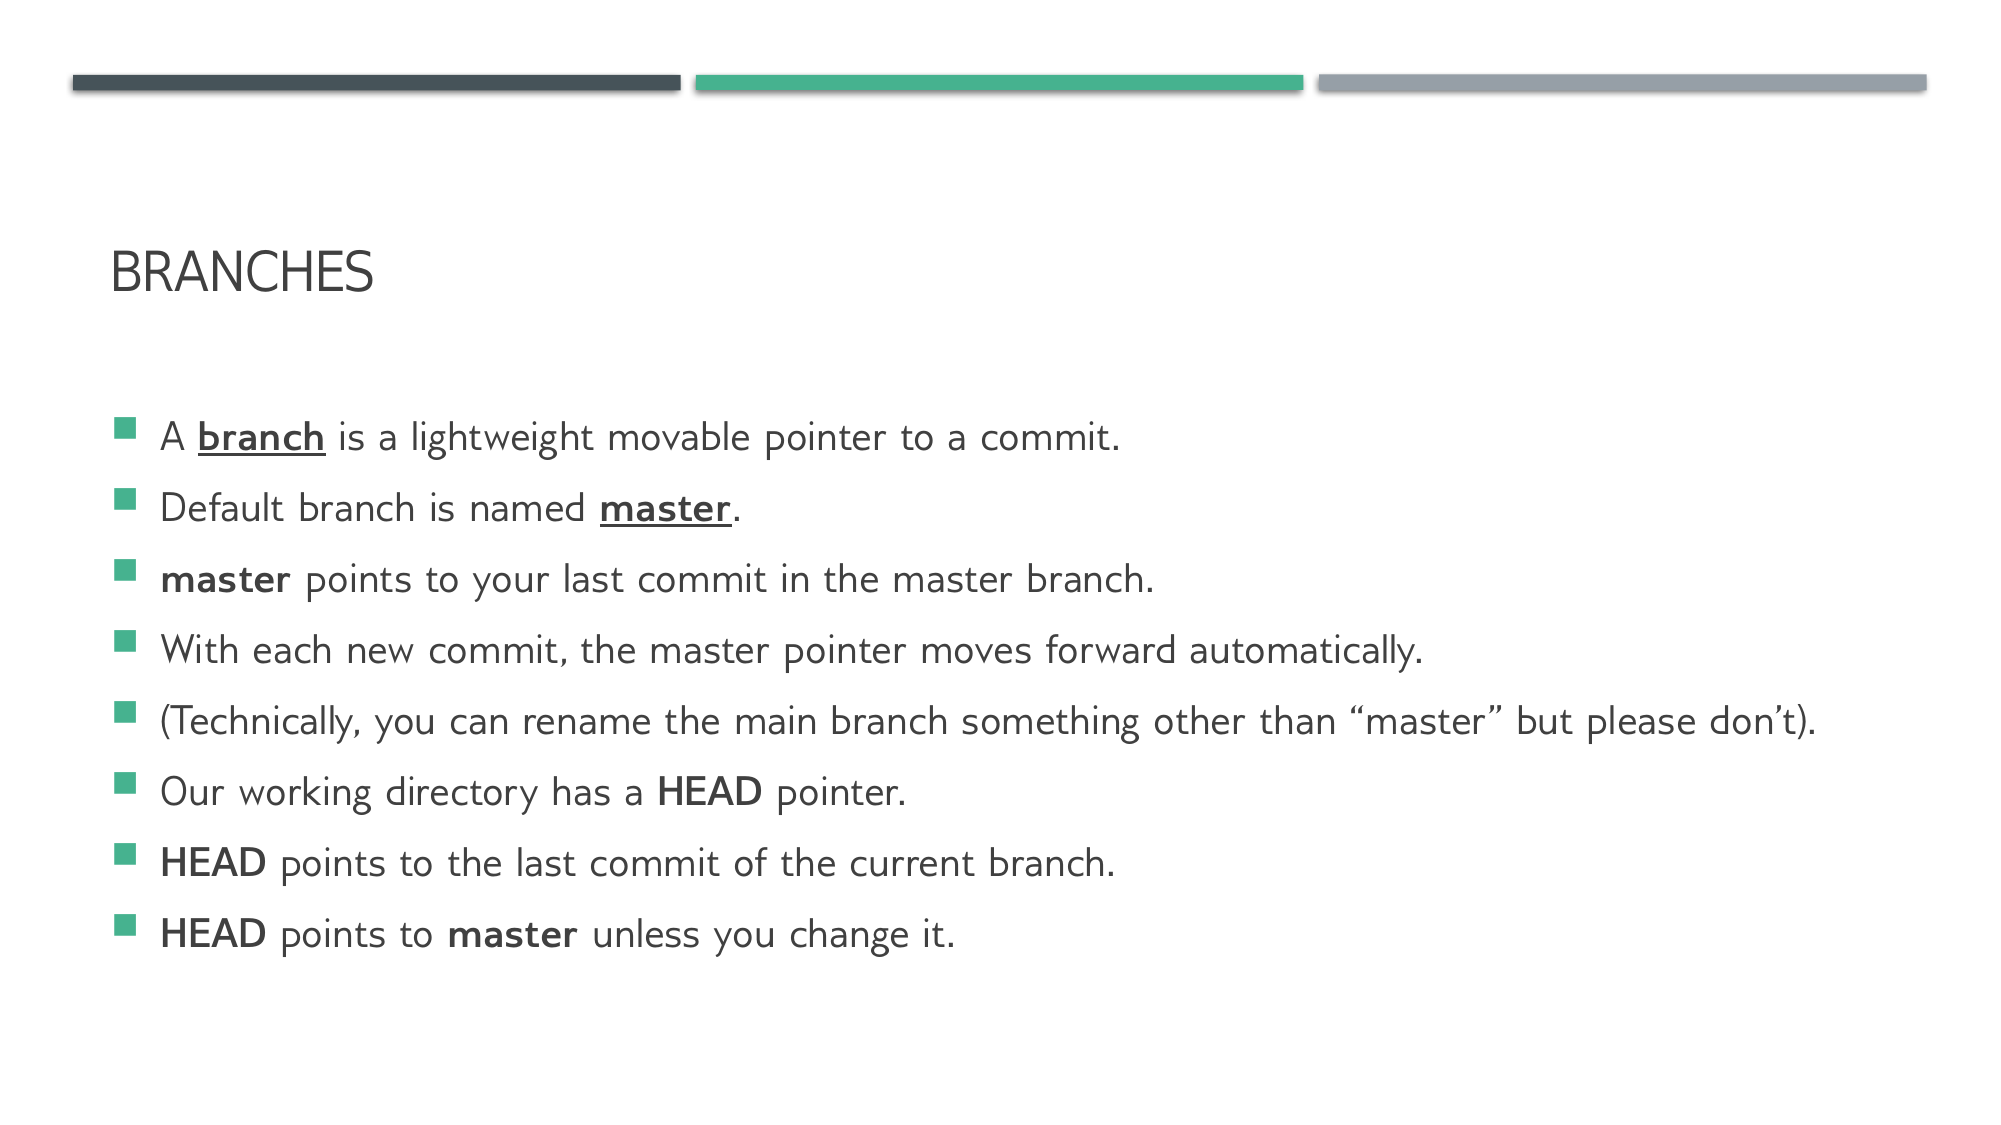

# Branches
A branch is a lightweight movable pointer to a commit.
Default branch is named master.
master points to your last commit in the master branch.
With each new commit, the master pointer moves forward automatically.
(Technically, you can rename the main branch something other than “master” but please don’t).
Our working directory has a HEAD pointer.
HEAD points to the last commit of the current branch.
HEAD points to master unless you change it.